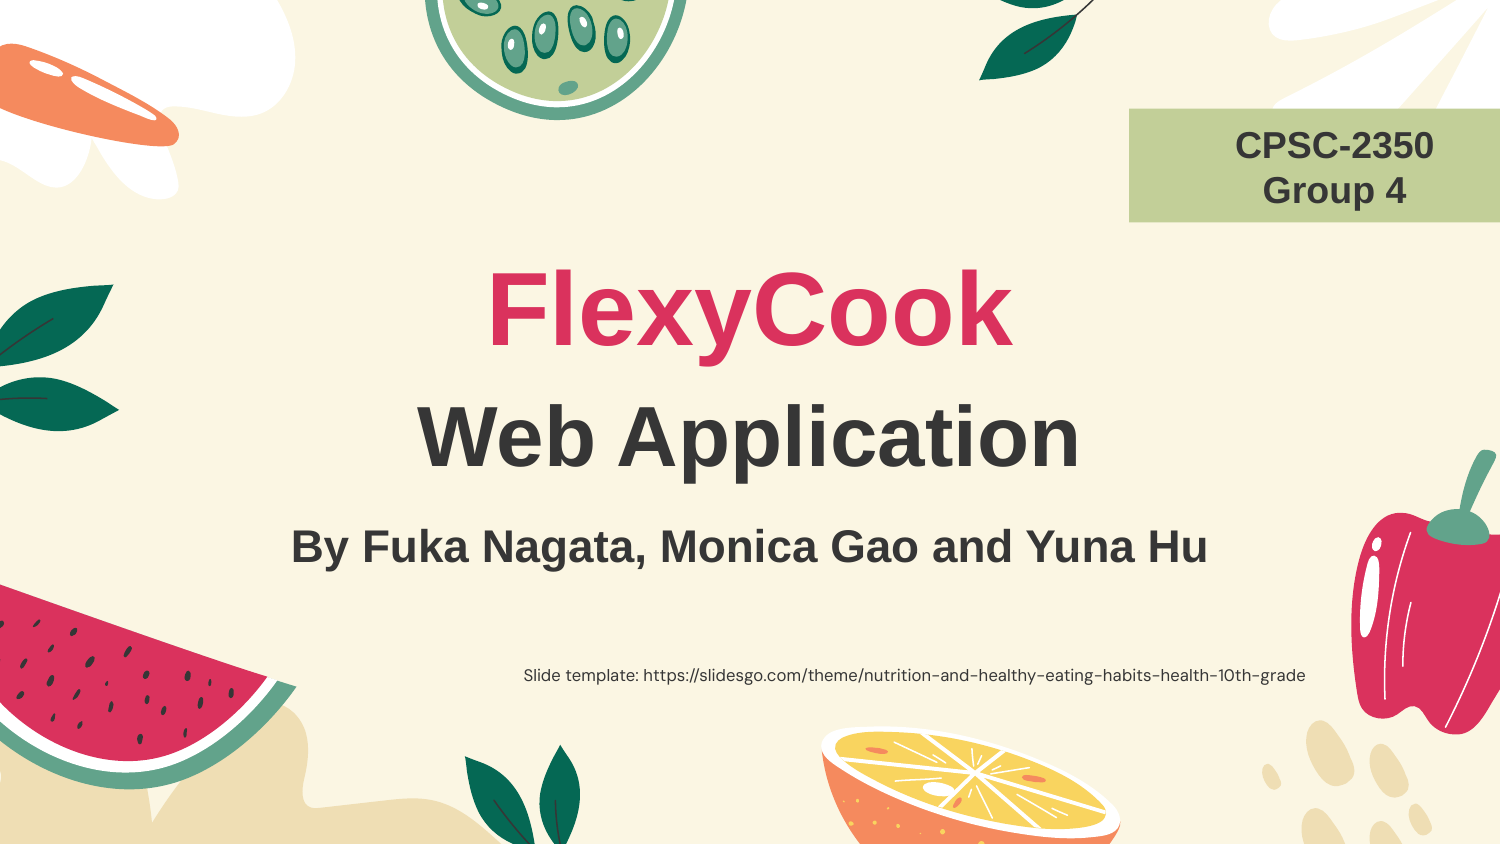

CPSC-2350
Group 4
# FlexyCook
Web Application

By Fuka Nagata, Monica Gao and Yuna Hu

Slide template: https://slidesgo.com/theme/nutrition-and-healthy-eating-habits-health-10th-grade